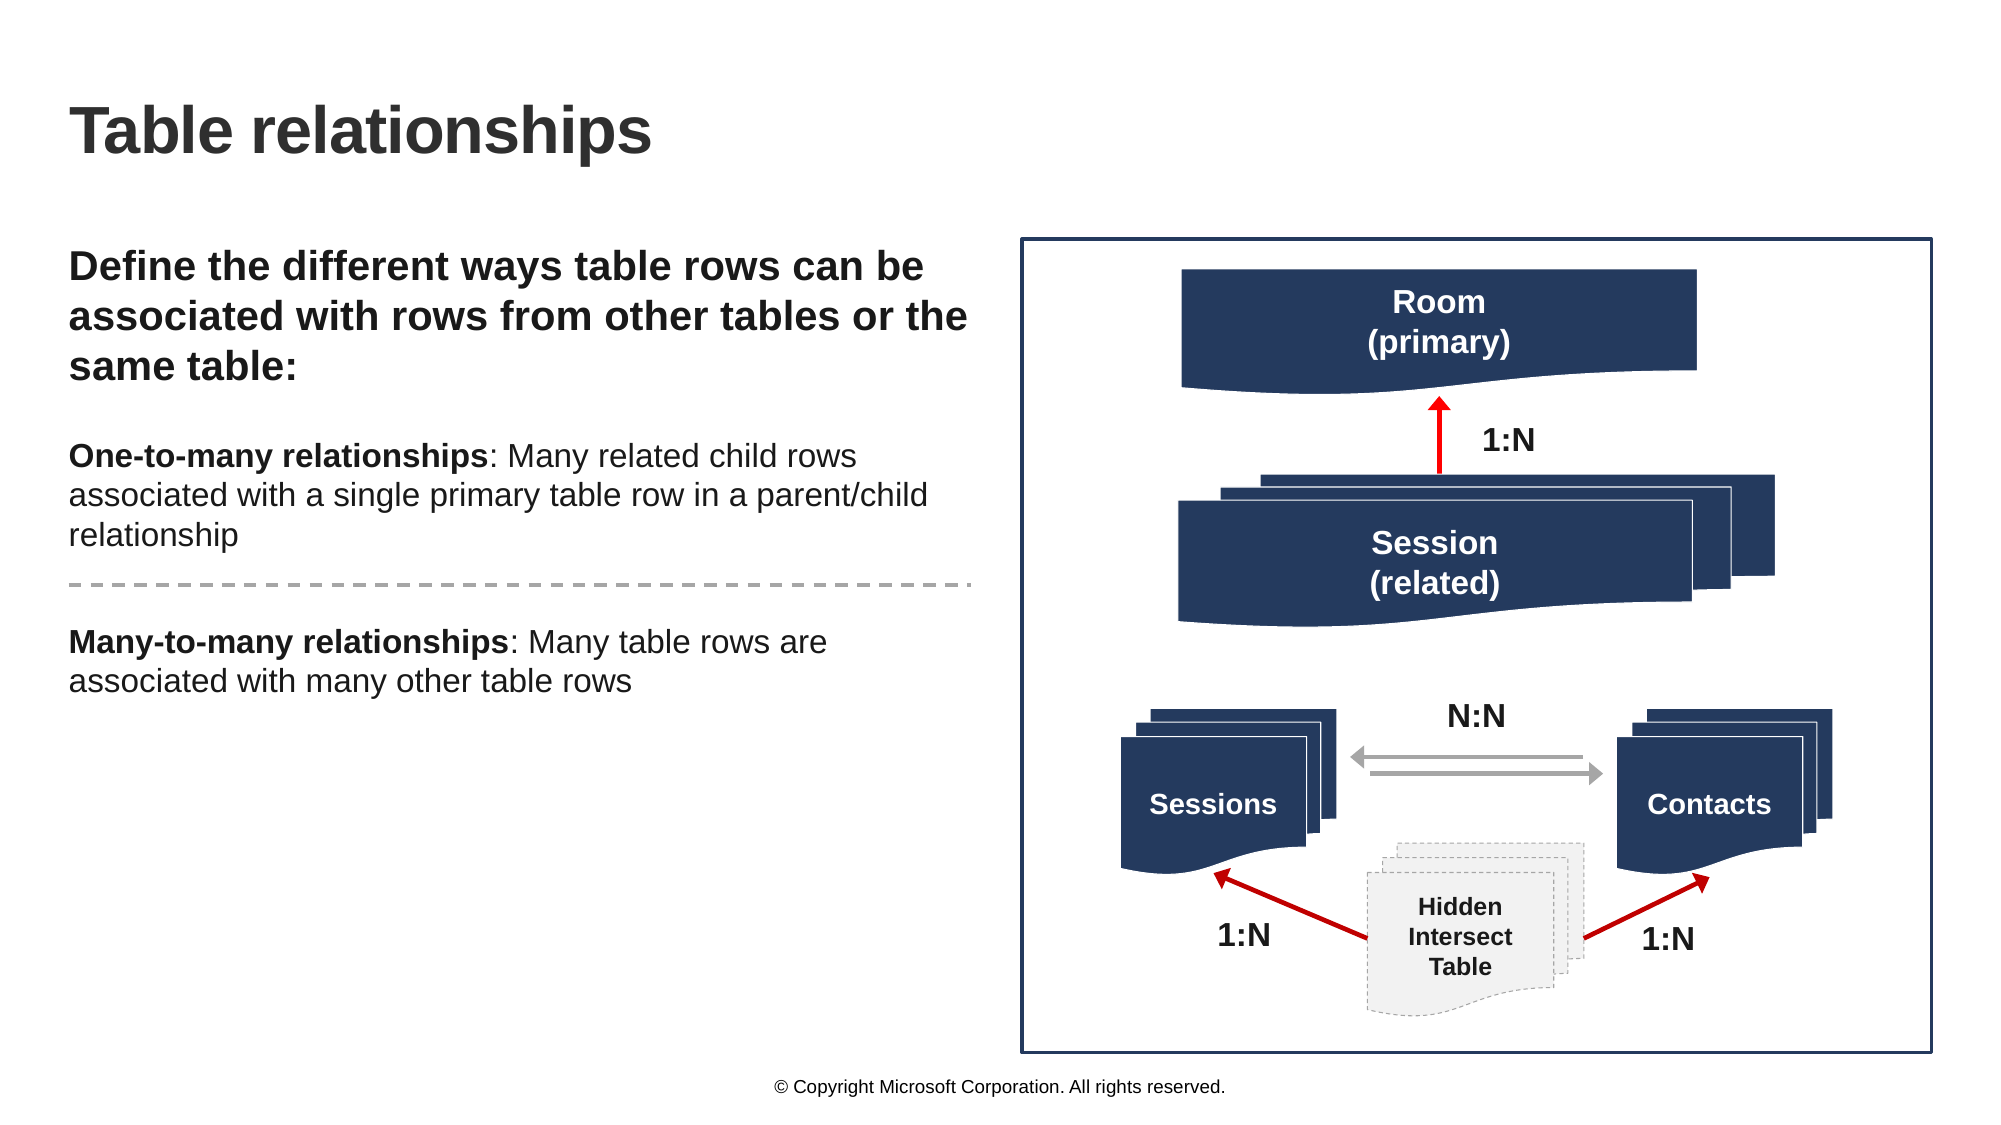

# Table relationships
Define the different ways table rows can be associated with rows from other tables or the same table:
Room
(primary)
1:N
Session
(related)
One-to-many relationships: Many related child rows associated with a single primary table row in a parent/child relationship
Many-to-many relationships: Many table rows are associated with many other table rows
N:N
Sessions
Contacts
Hidden Intersect
Table
1:N
1:N